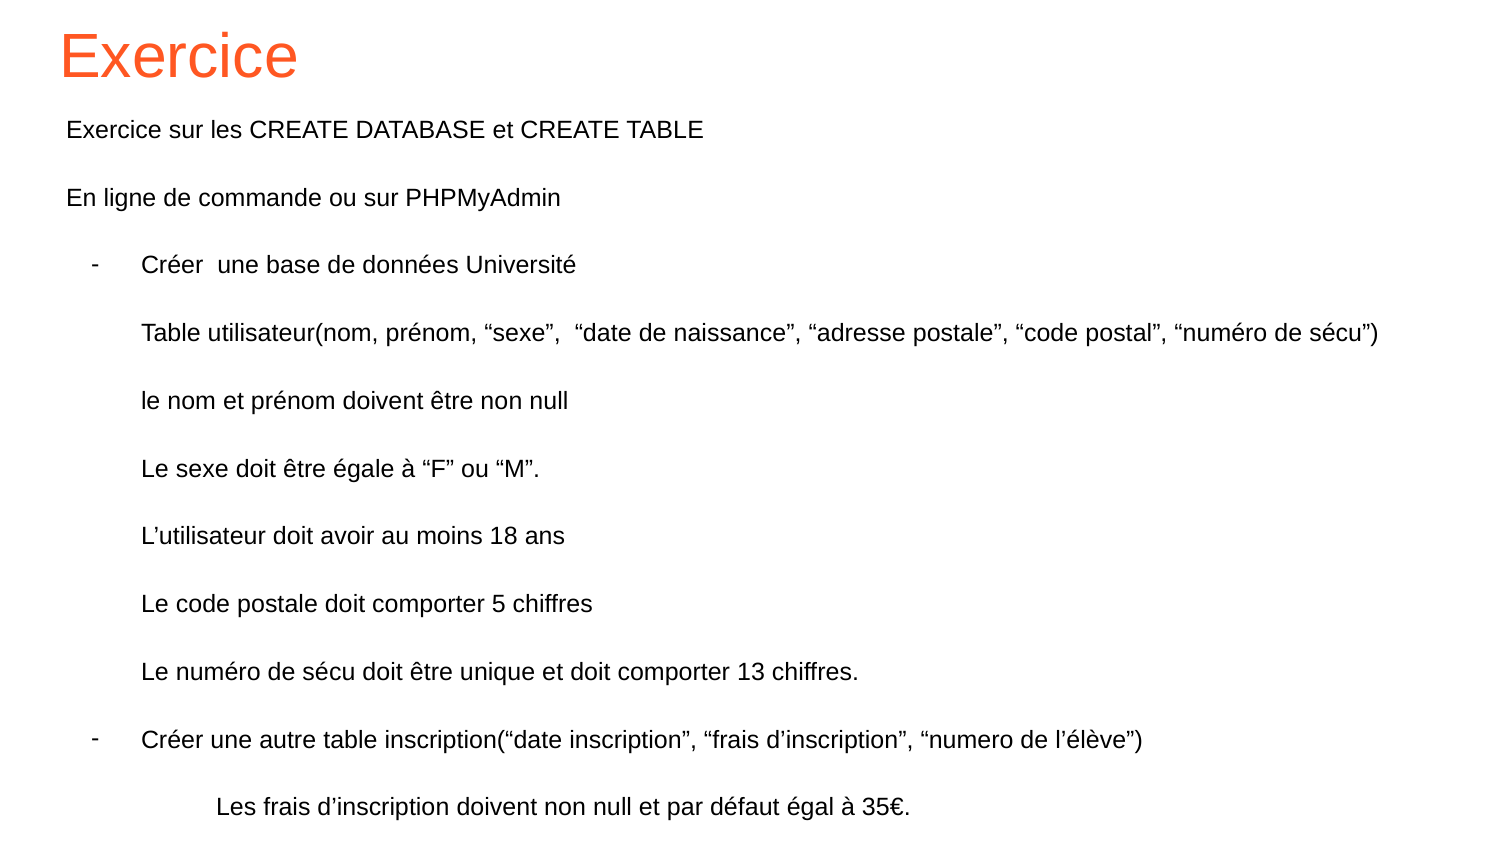

# Exercice
Exercice sur les CREATE DATABASE et CREATE TABLE
En ligne de commande ou sur PHPMyAdmin
Créer  une base de données Université
Table utilisateur(nom, prénom, “sexe”,  “date de naissance”, “adresse postale”, “code postal”, “numéro de sécu”)
le nom et prénom doivent être non null
Le sexe doit être égale à “F” ou “M”.
L’utilisateur doit avoir au moins 18 ans
Le code postale doit comporter 5 chiffres
Le numéro de sécu doit être unique et doit comporter 13 chiffres.
Créer une autre table inscription(“date inscription”, “frais d’inscription”, “numero de l’élève”)
Les frais d’inscription doivent non null et par défaut égal à 35€.